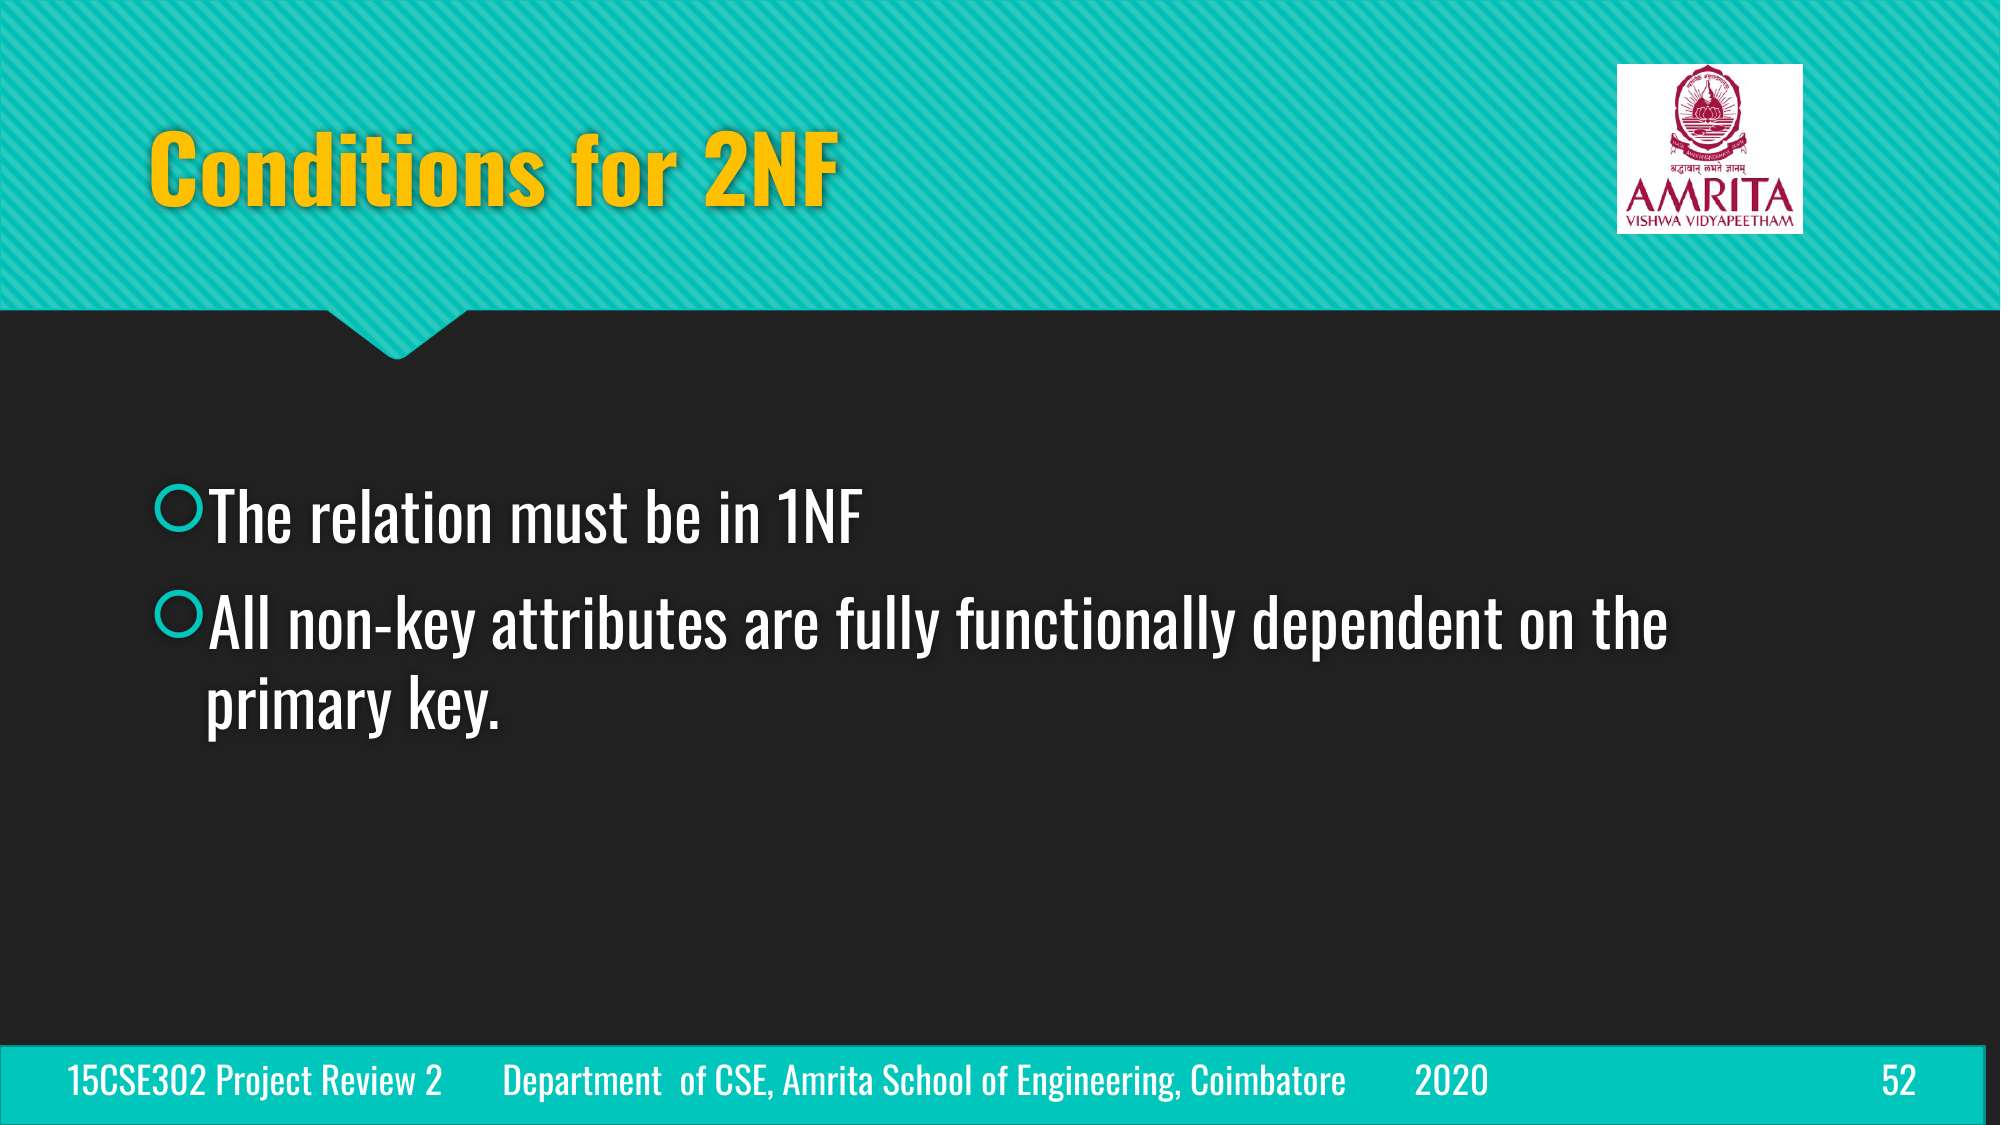

# Conditions for 2NF
The relation must be in 1NF
All non-key attributes are fully functionally dependent on the primary key.